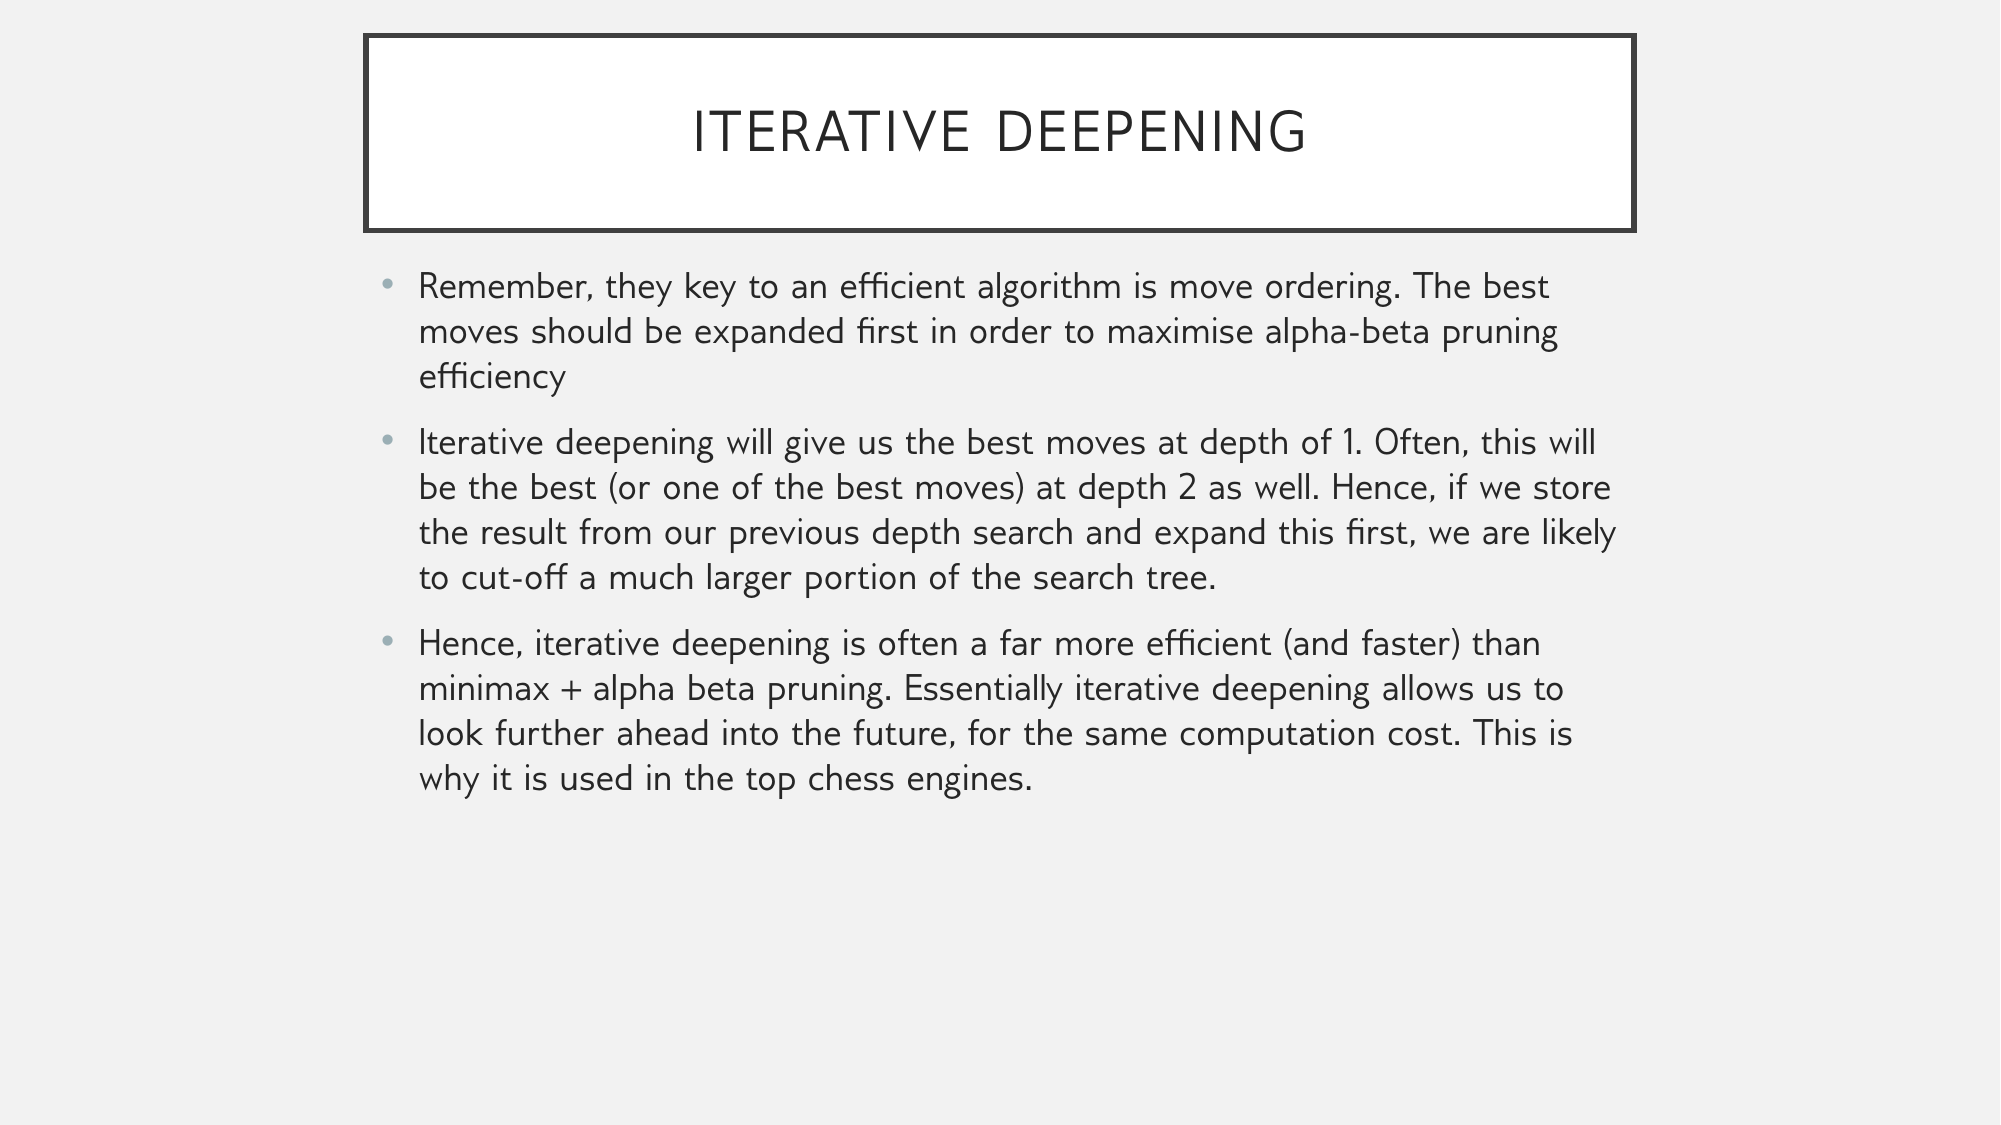

# Iterative Deepening
Remember, they key to an efficient algorithm is move ordering. The best moves should be expanded first in order to maximise alpha-beta pruning efficiency
Iterative deepening will give us the best moves at depth of 1. Often, this will be the best (or one of the best moves) at depth 2 as well. Hence, if we store the result from our previous depth search and expand this first, we are likely to cut-off a much larger portion of the search tree.
Hence, iterative deepening is often a far more efficient (and faster) than minimax + alpha beta pruning. Essentially iterative deepening allows us to look further ahead into the future, for the same computation cost. This is why it is used in the top chess engines.